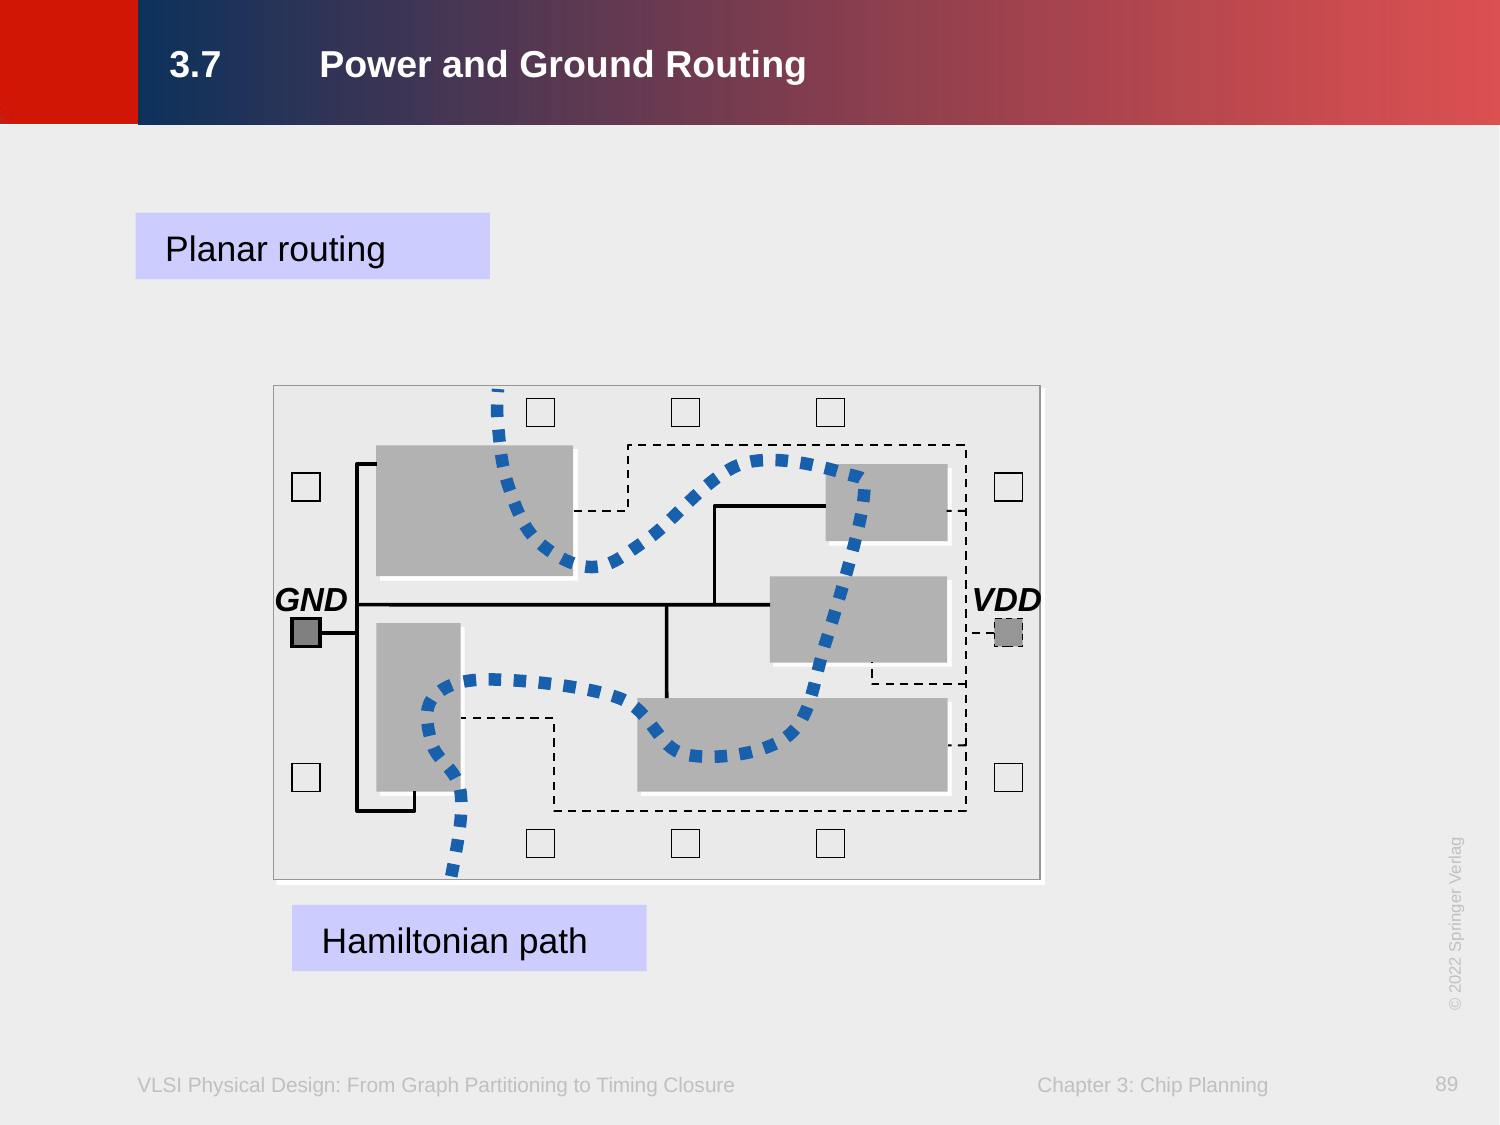

# 3.7	Power and Ground Routing
Planar routing

GND
VDD

Hamiltonian path
© 2022 Springer Verlag
89